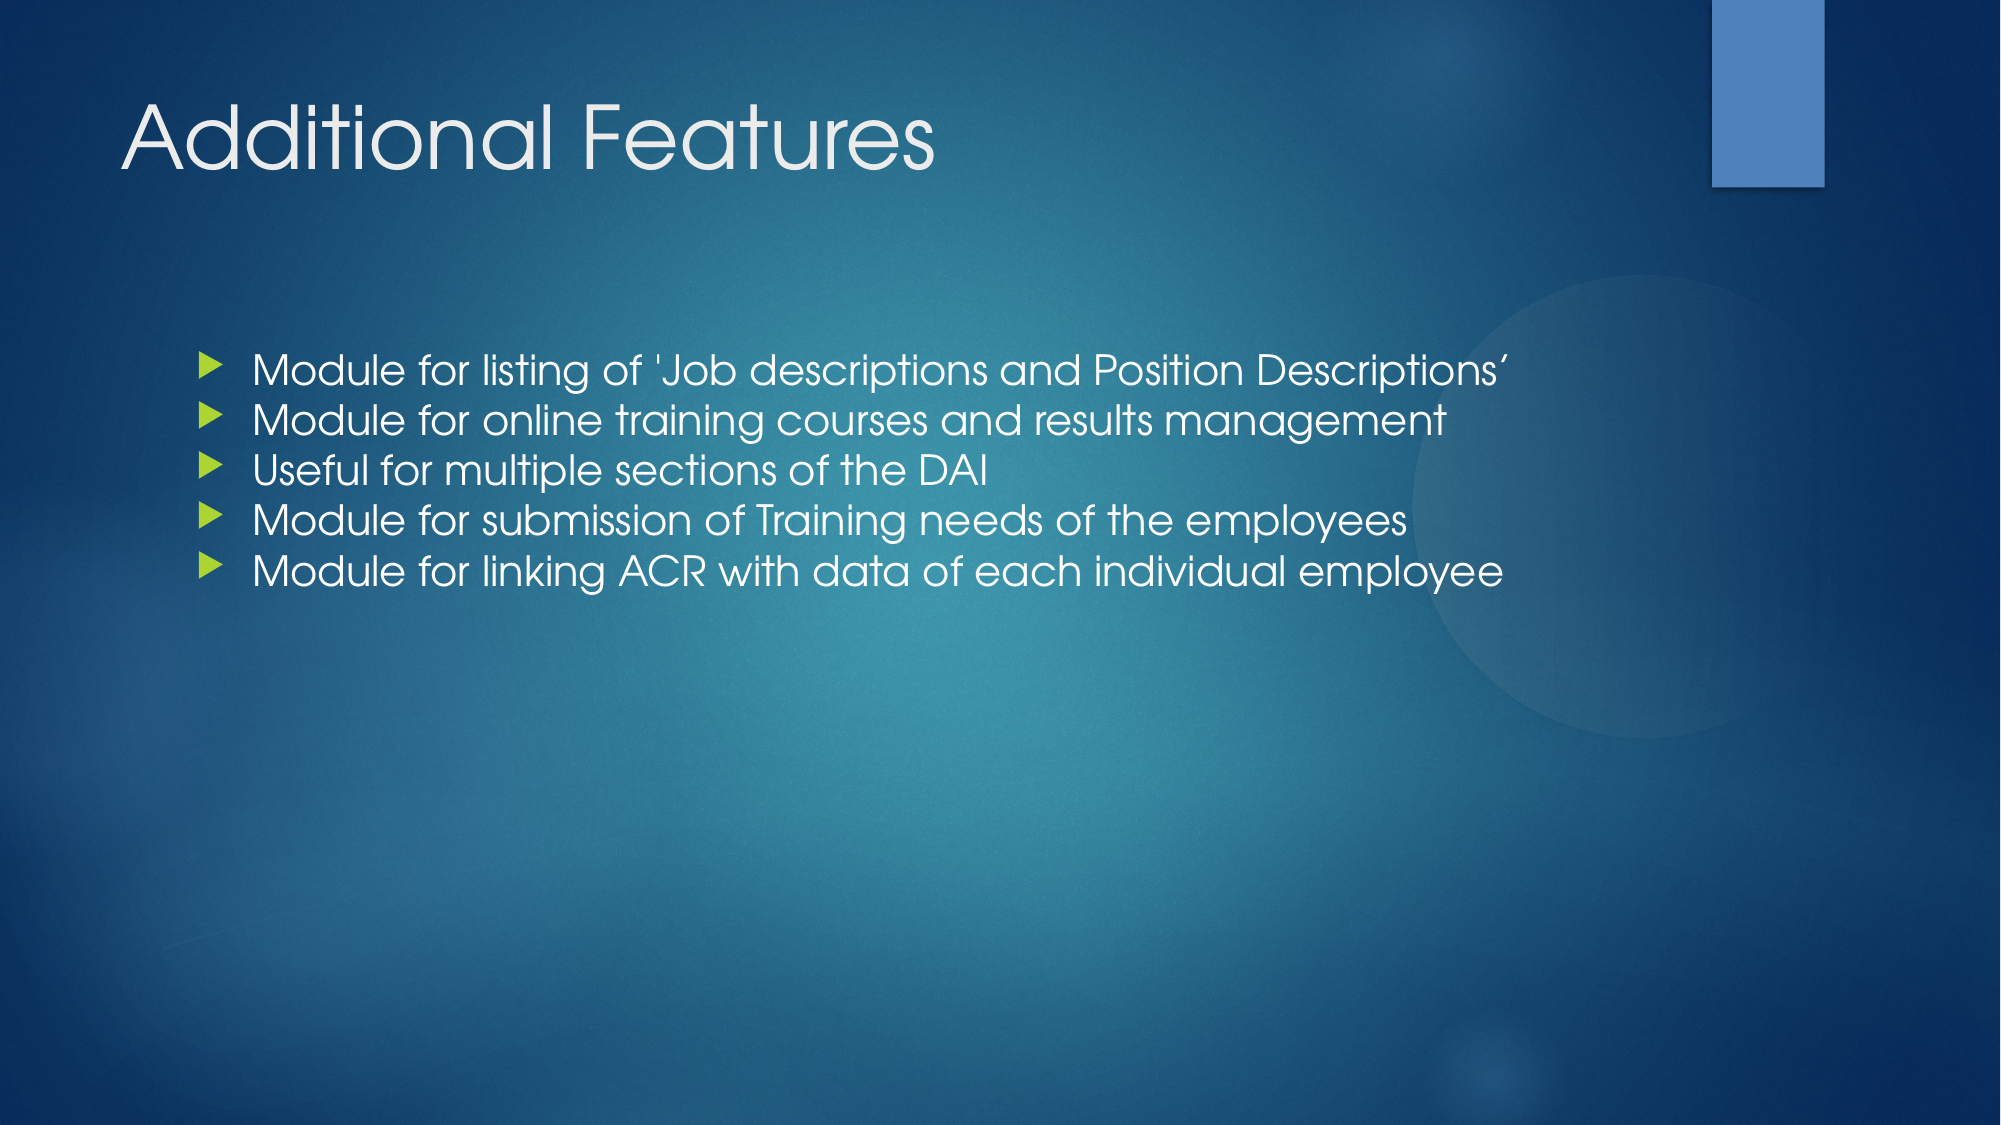

Additional Features
Module for listing of 'Job descriptions and Position Descriptions’
Module for online training courses and results management
Useful for multiple sections of the DAI
Module for submission of Training needs of the employees
Module for linking ACR with data of each individual employee